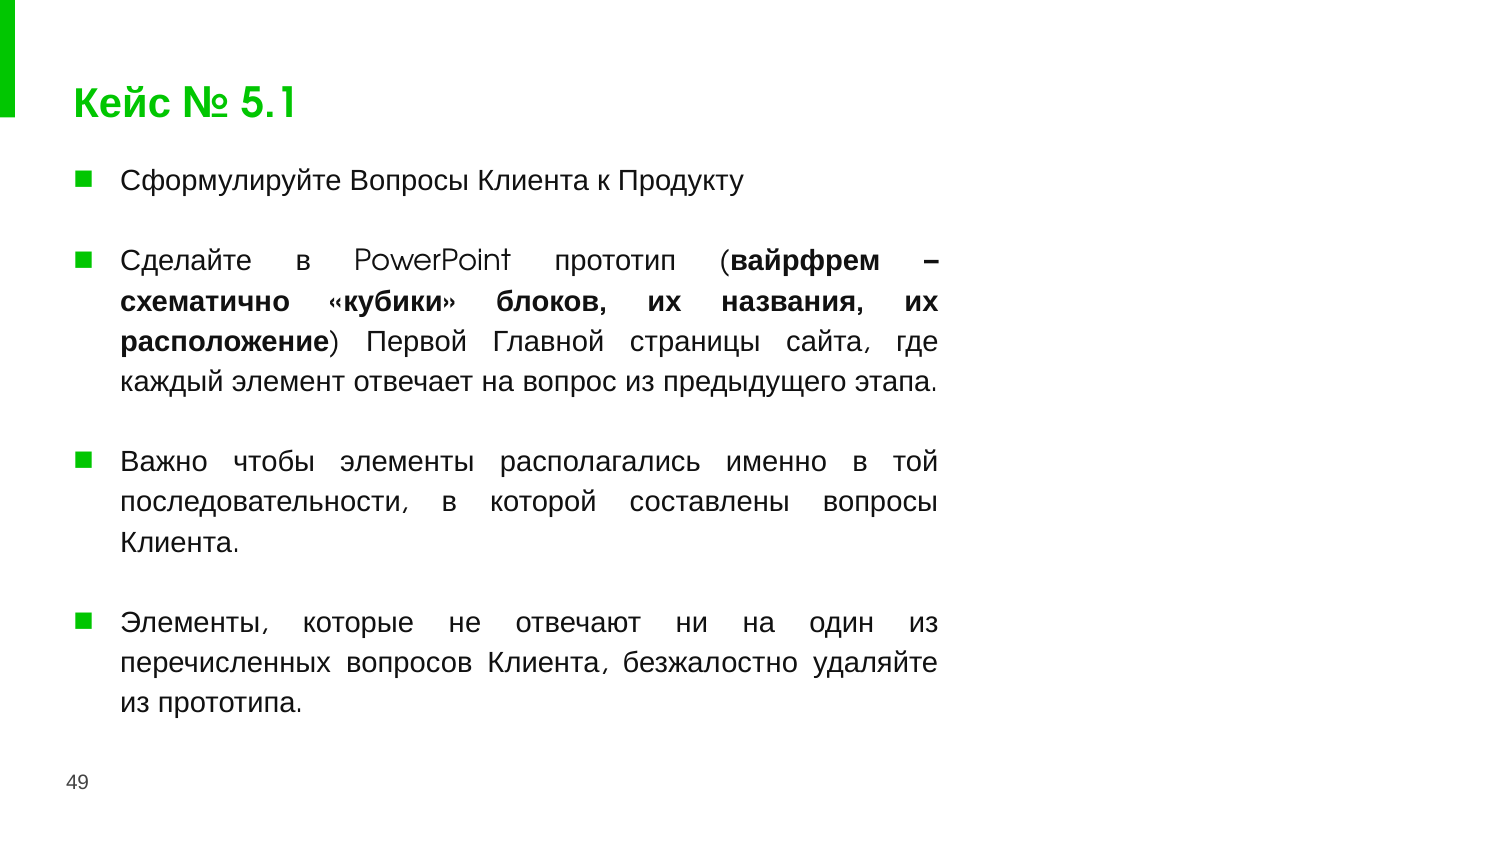

# Кейс № 5.1
Сформулируйте Вопросы Клиента к Продукту

Сделайте в PowerPoint прототип (вайрфрем – схематично «кубики» блоков, их названия, их расположение) Первой Главной страницы сайта, где каждый элемент отвечает на вопрос из предыдущего этапа.

Важно чтобы элементы располагались именно в той последовательности, в которой составлены вопросы Клиента.

Элементы, которые не отвечают ни на один из перечисленных вопросов Клиента, безжалостно удаляйте из прототипа.
49